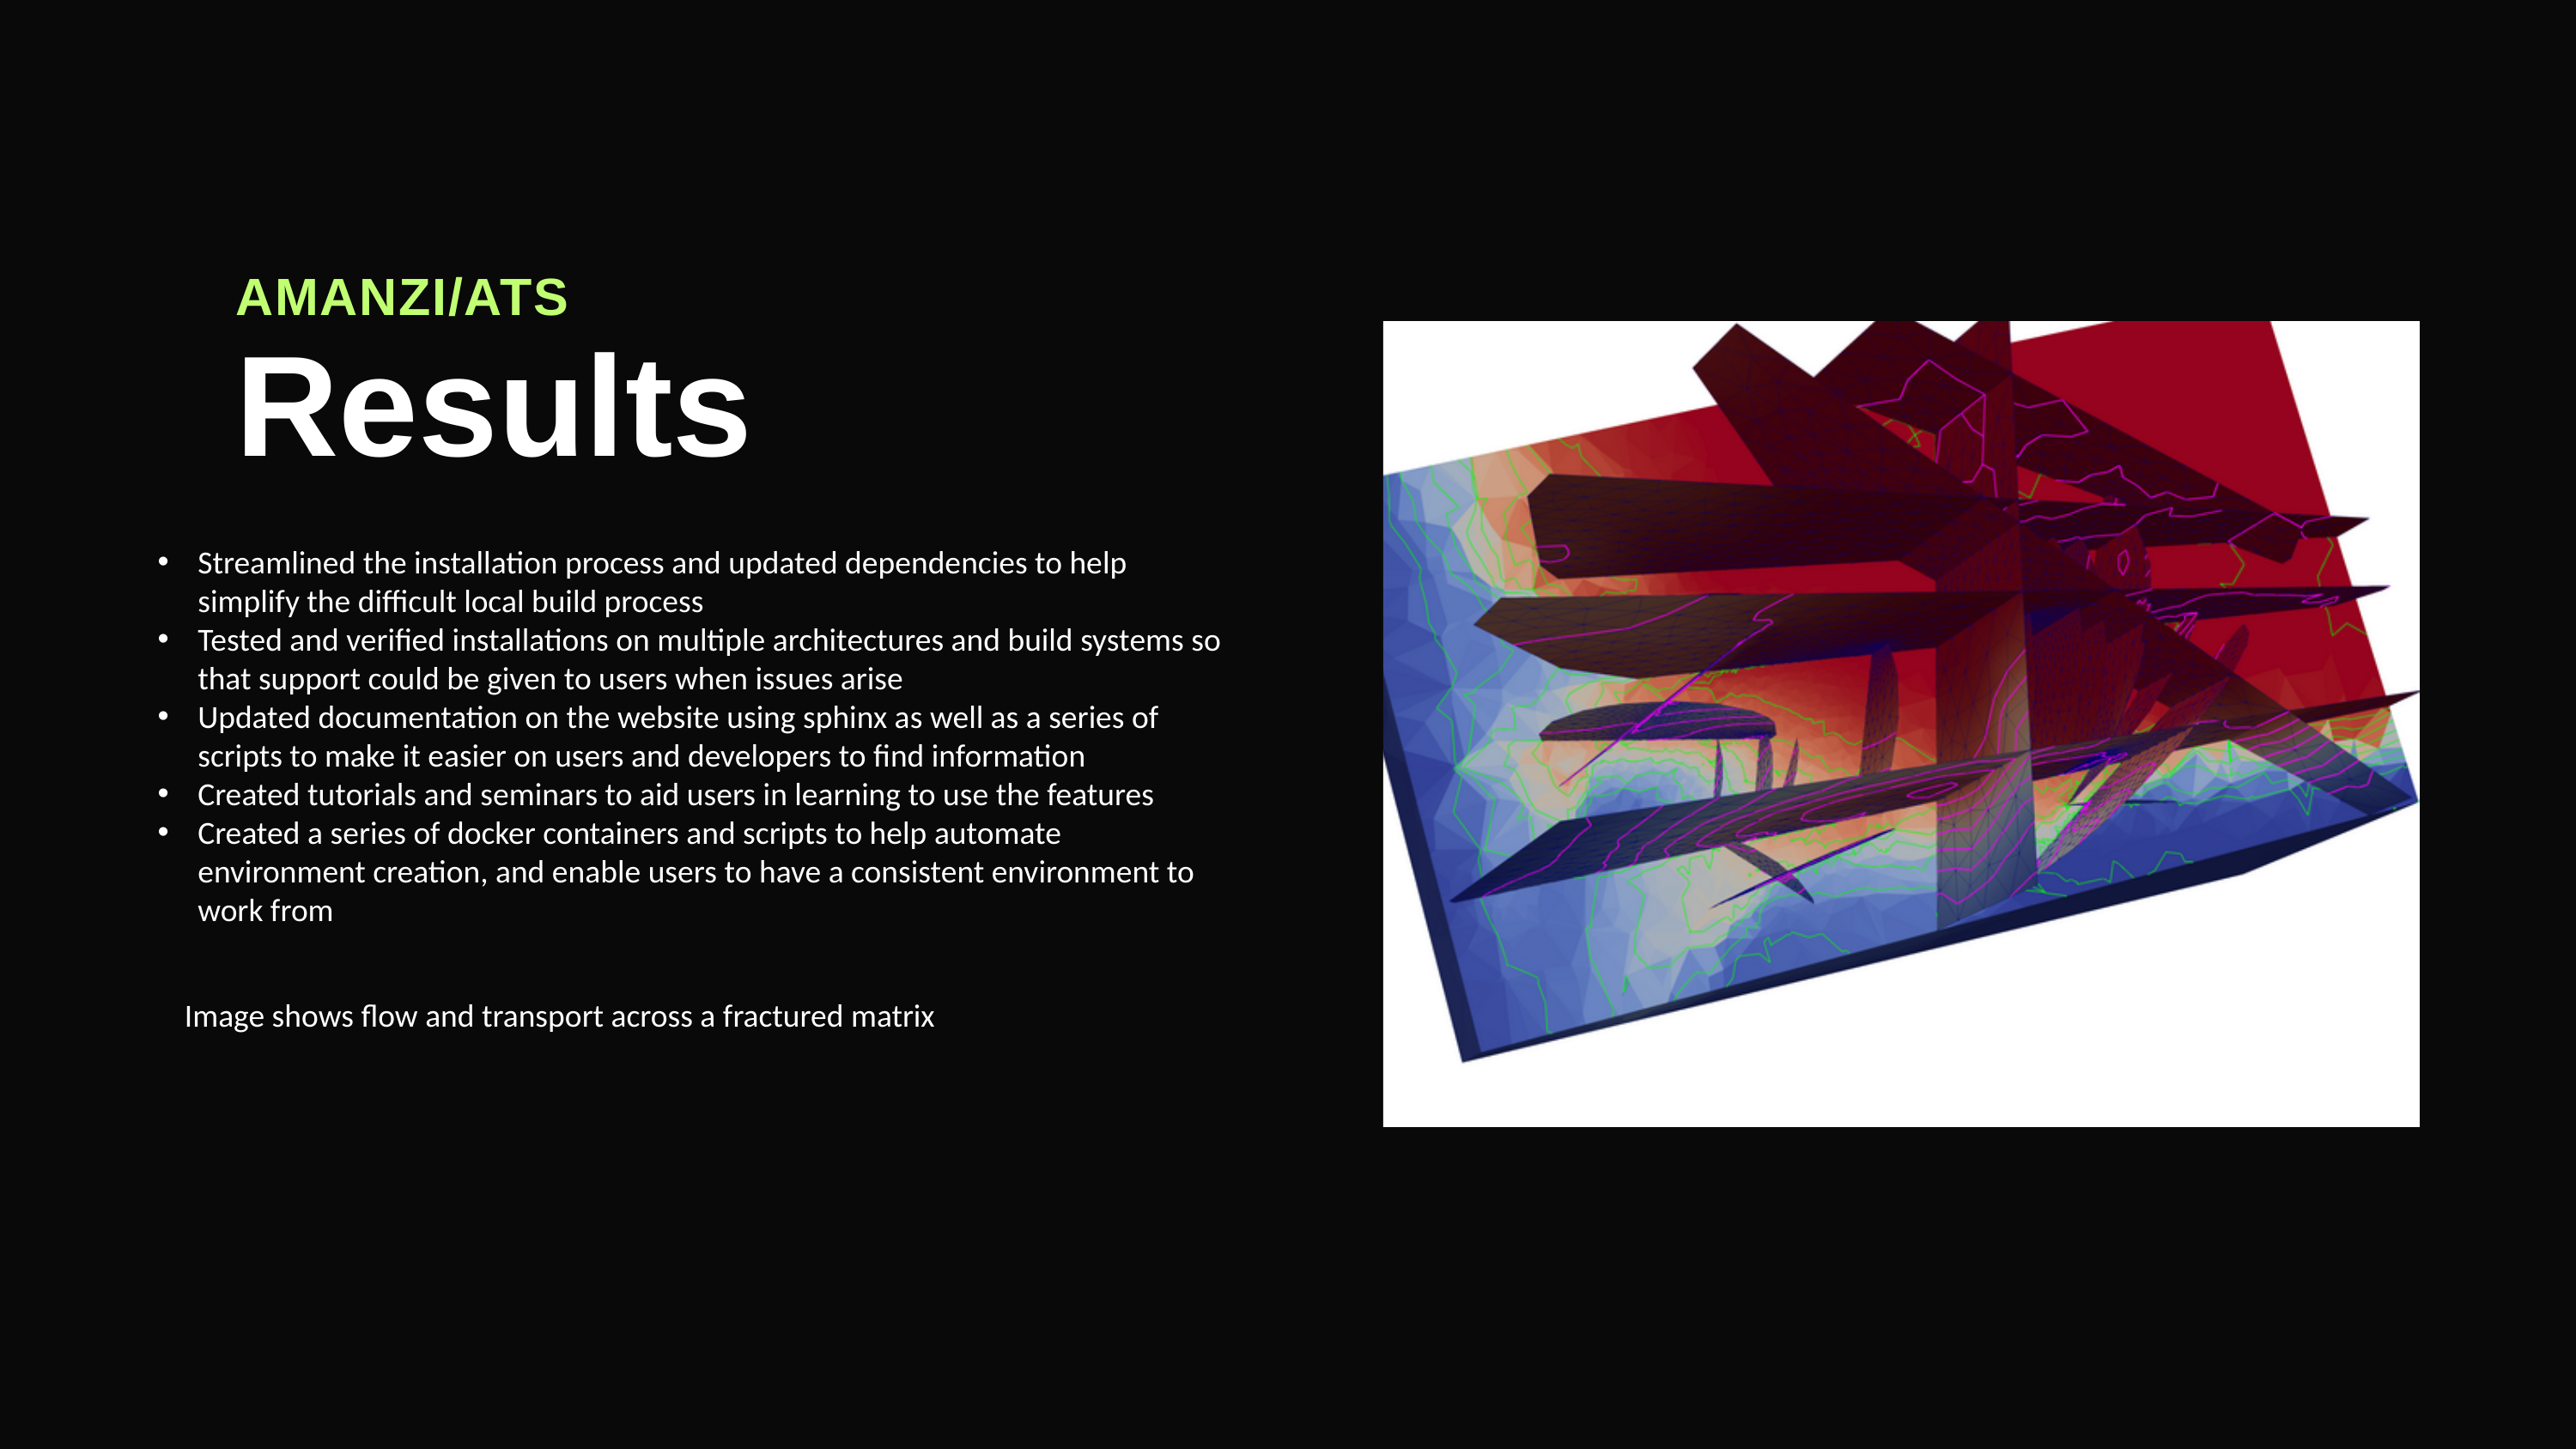

AMANZI/ATS
Results

Streamlined the installation process and updated dependencies to help simplify the difficult local build process
Tested and verified installations on multiple architectures and build systems so that support could be given to users when issues arise
Updated documentation on the website using sphinx as well as a series of scripts to make it easier on users and developers to find information
Created tutorials and seminars to aid users in learning to use the features
Created a series of docker containers and scripts to help automate environment creation, and enable users to have a consistent environment to work from
Image shows flow and transport across a fractured matrix